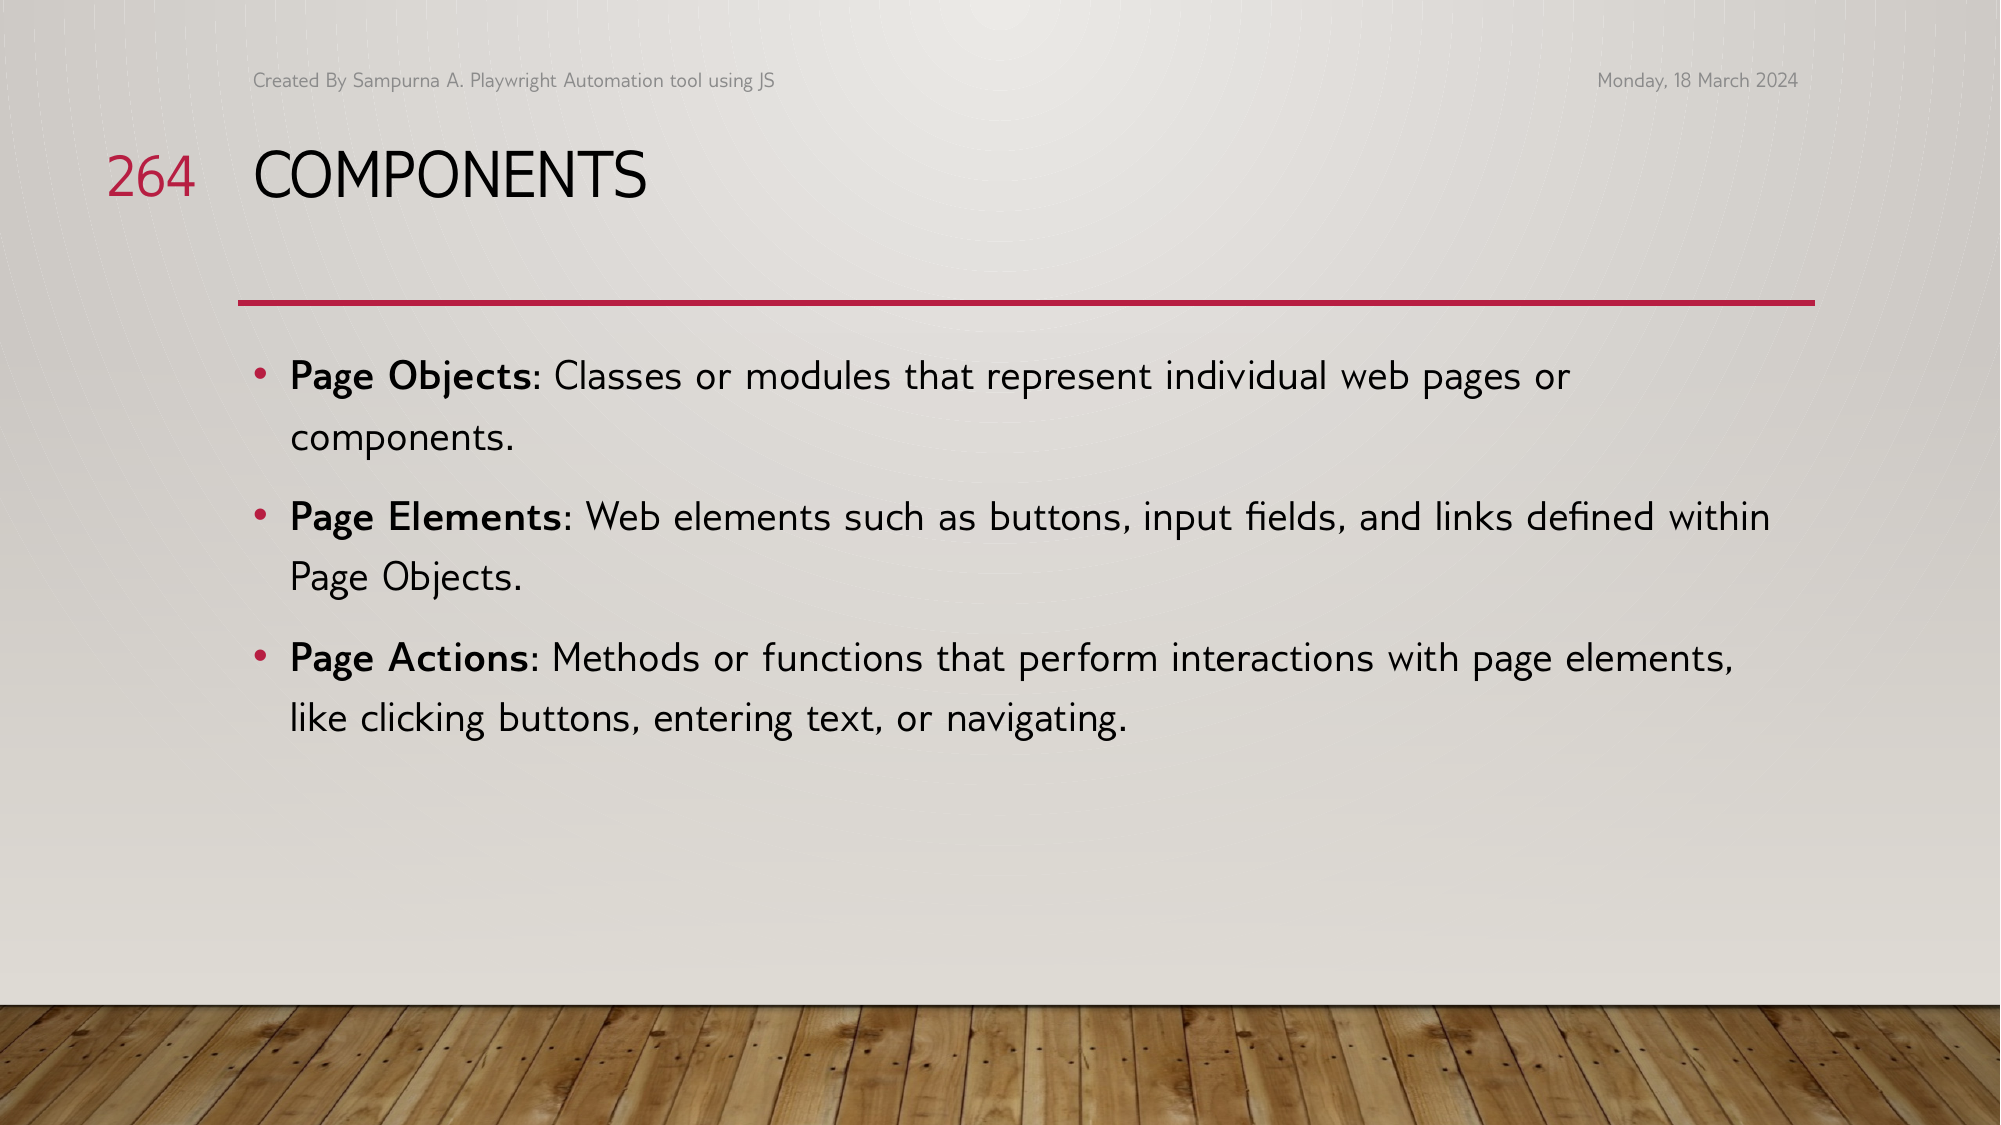

Created By Sampurna A. Playwright Automation tool using JS
Monday, 18 March 2024
264
# Components
Page Objects: Classes or modules that represent individual web pages or components.
Page Elements: Web elements such as buttons, input fields, and links defined within Page Objects.
Page Actions: Methods or functions that perform interactions with page elements, like clicking buttons, entering text, or navigating.